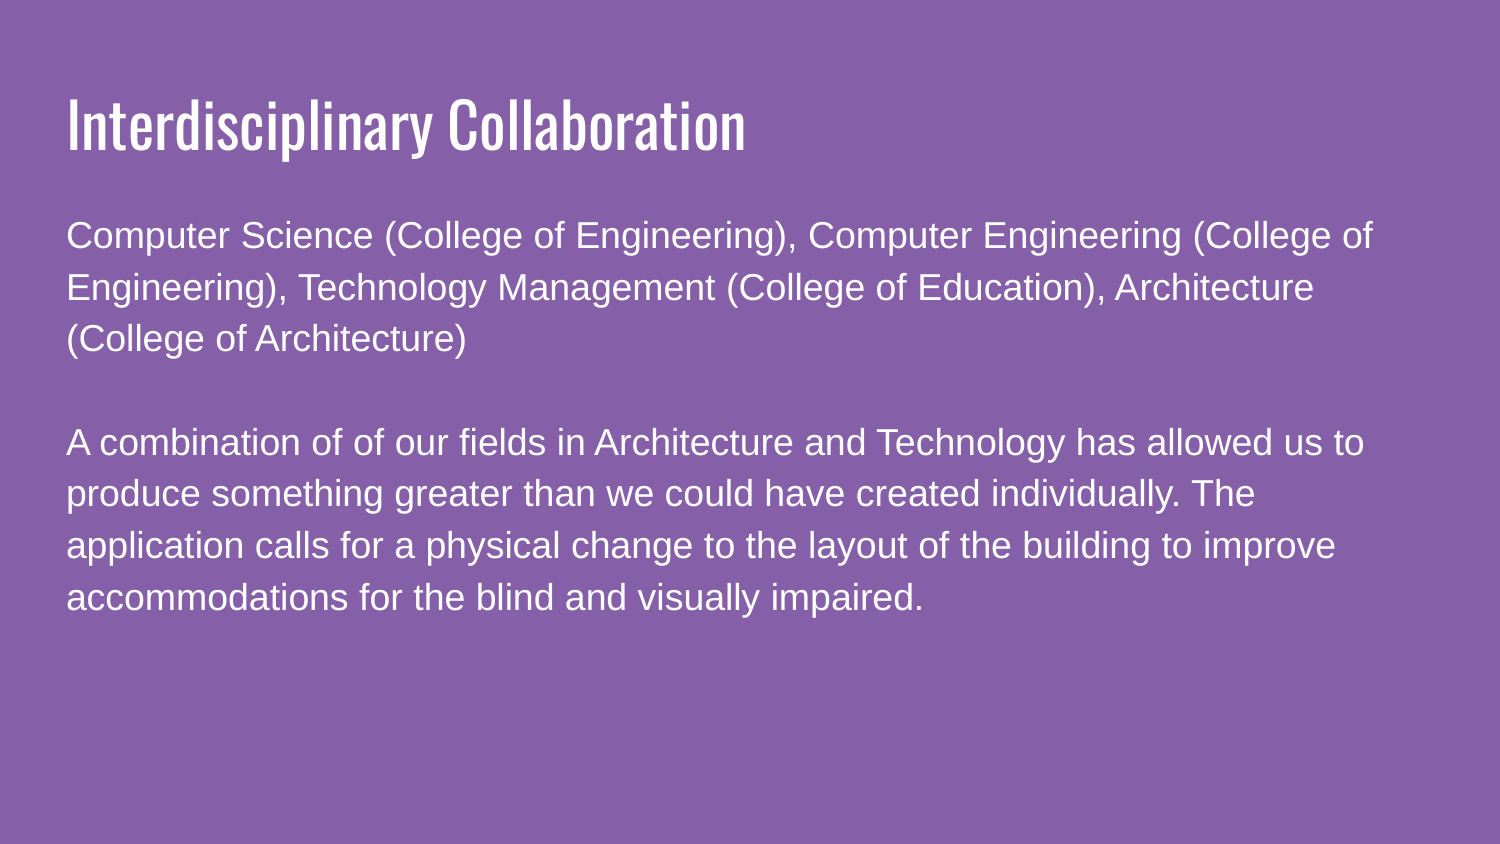

# Interdisciplinary Collaboration
Computer Science (College of Engineering), Computer Engineering (College of Engineering), Technology Management (College of Education), Architecture (College of Architecture)

A combination of of our fields in Architecture and Technology has allowed us to produce something greater than we could have created individually. The application calls for a physical change to the layout of the building to improve accommodations for the blind and visually impaired.